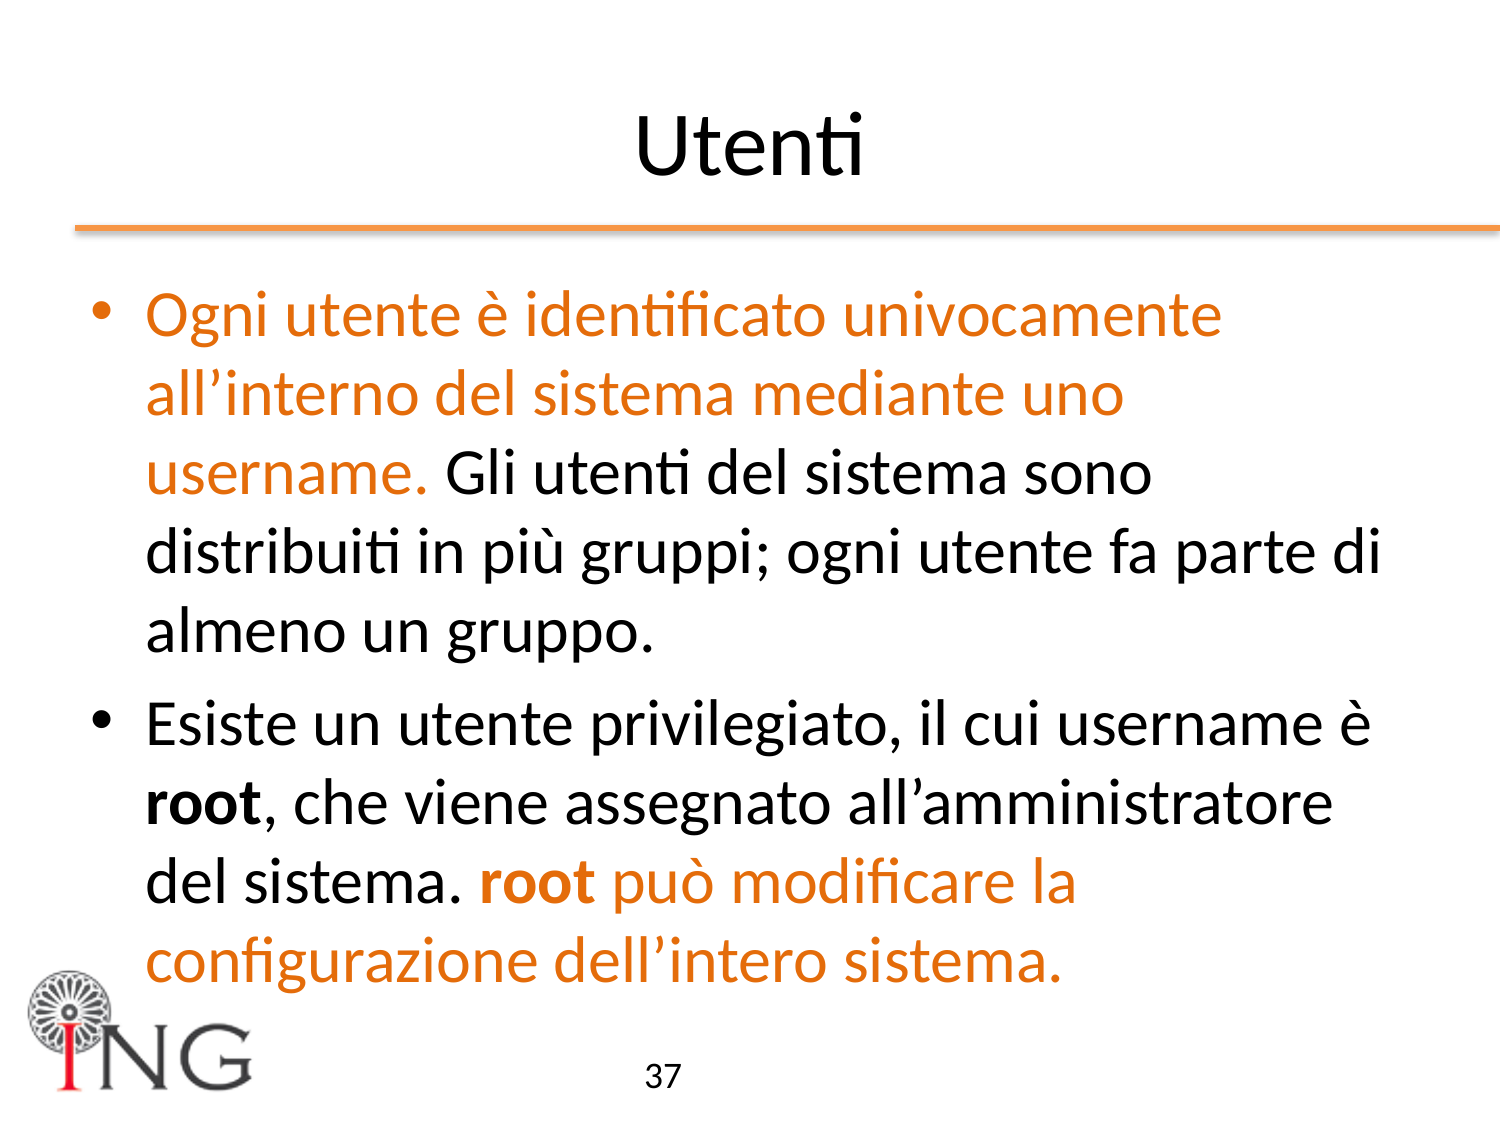

# Utenti
Ogni utente è identificato univocamente all’interno del sistema mediante uno username. Gli utenti del sistema sono distribuiti in più gruppi; ogni utente fa parte di almeno un gruppo.
Esiste un utente privilegiato, il cui username è root, che viene assegnato all’amministratore del sistema. root può modificare la configurazione dell’intero sistema.

37